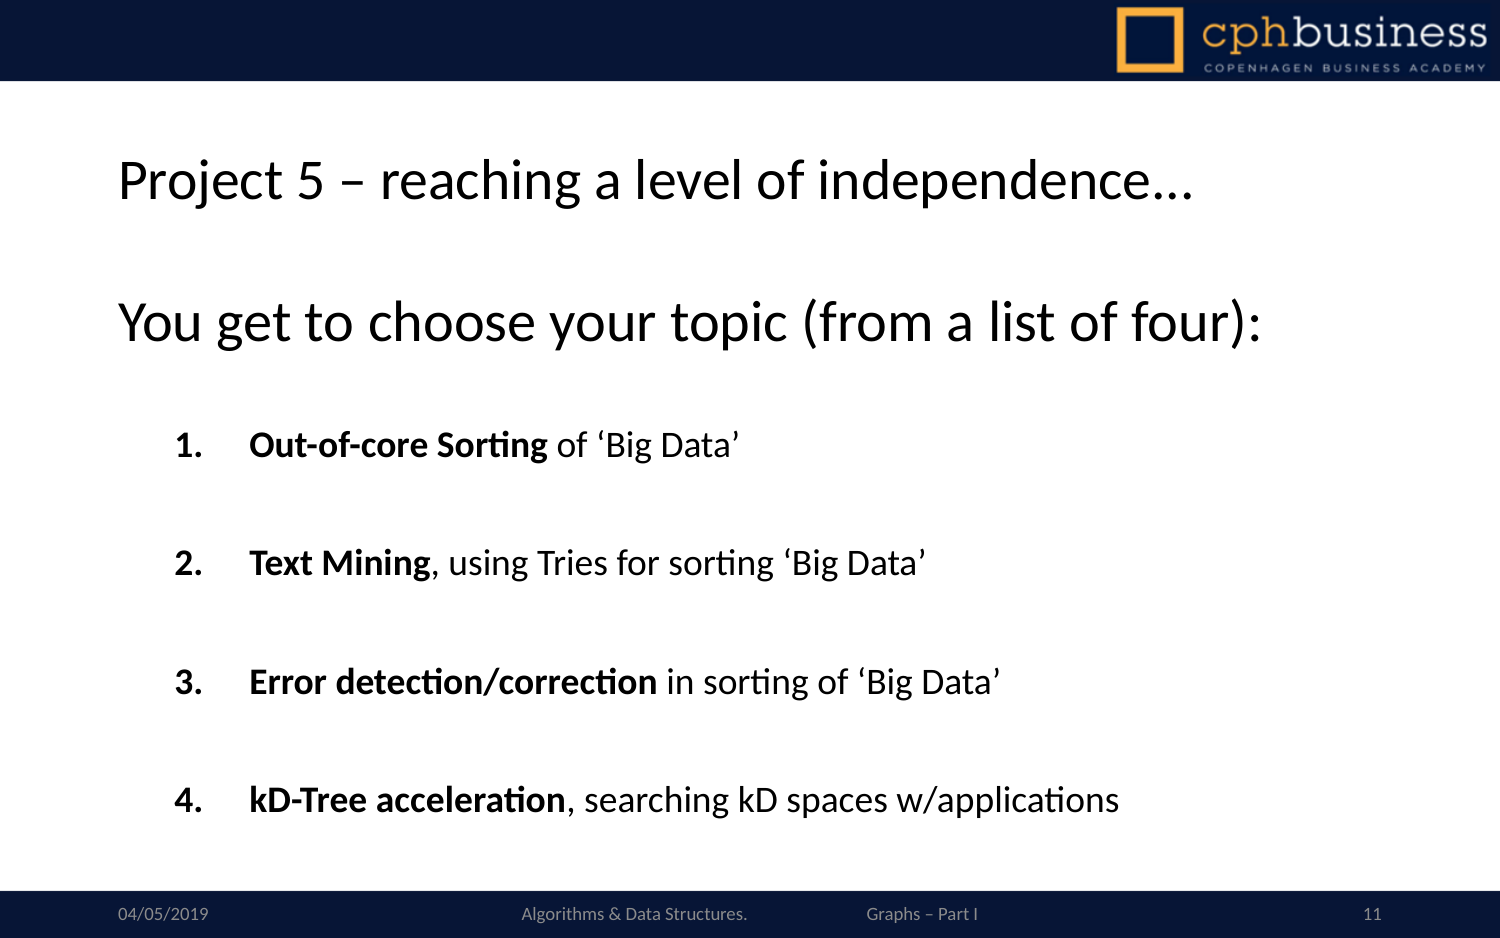

# Project 5 – reaching a level of independence...
You get to choose your topic (from a list of four):

Out-of-core Sorting of ‘Big Data’

Text Mining, using Tries for sorting ‘Big Data’

Error detection/correction in sorting of ‘Big Data’

kD-Tree acceleration, searching kD spaces w/applications

04/05/2019
Algorithms & Data Structures.                            Graphs – Part I
11